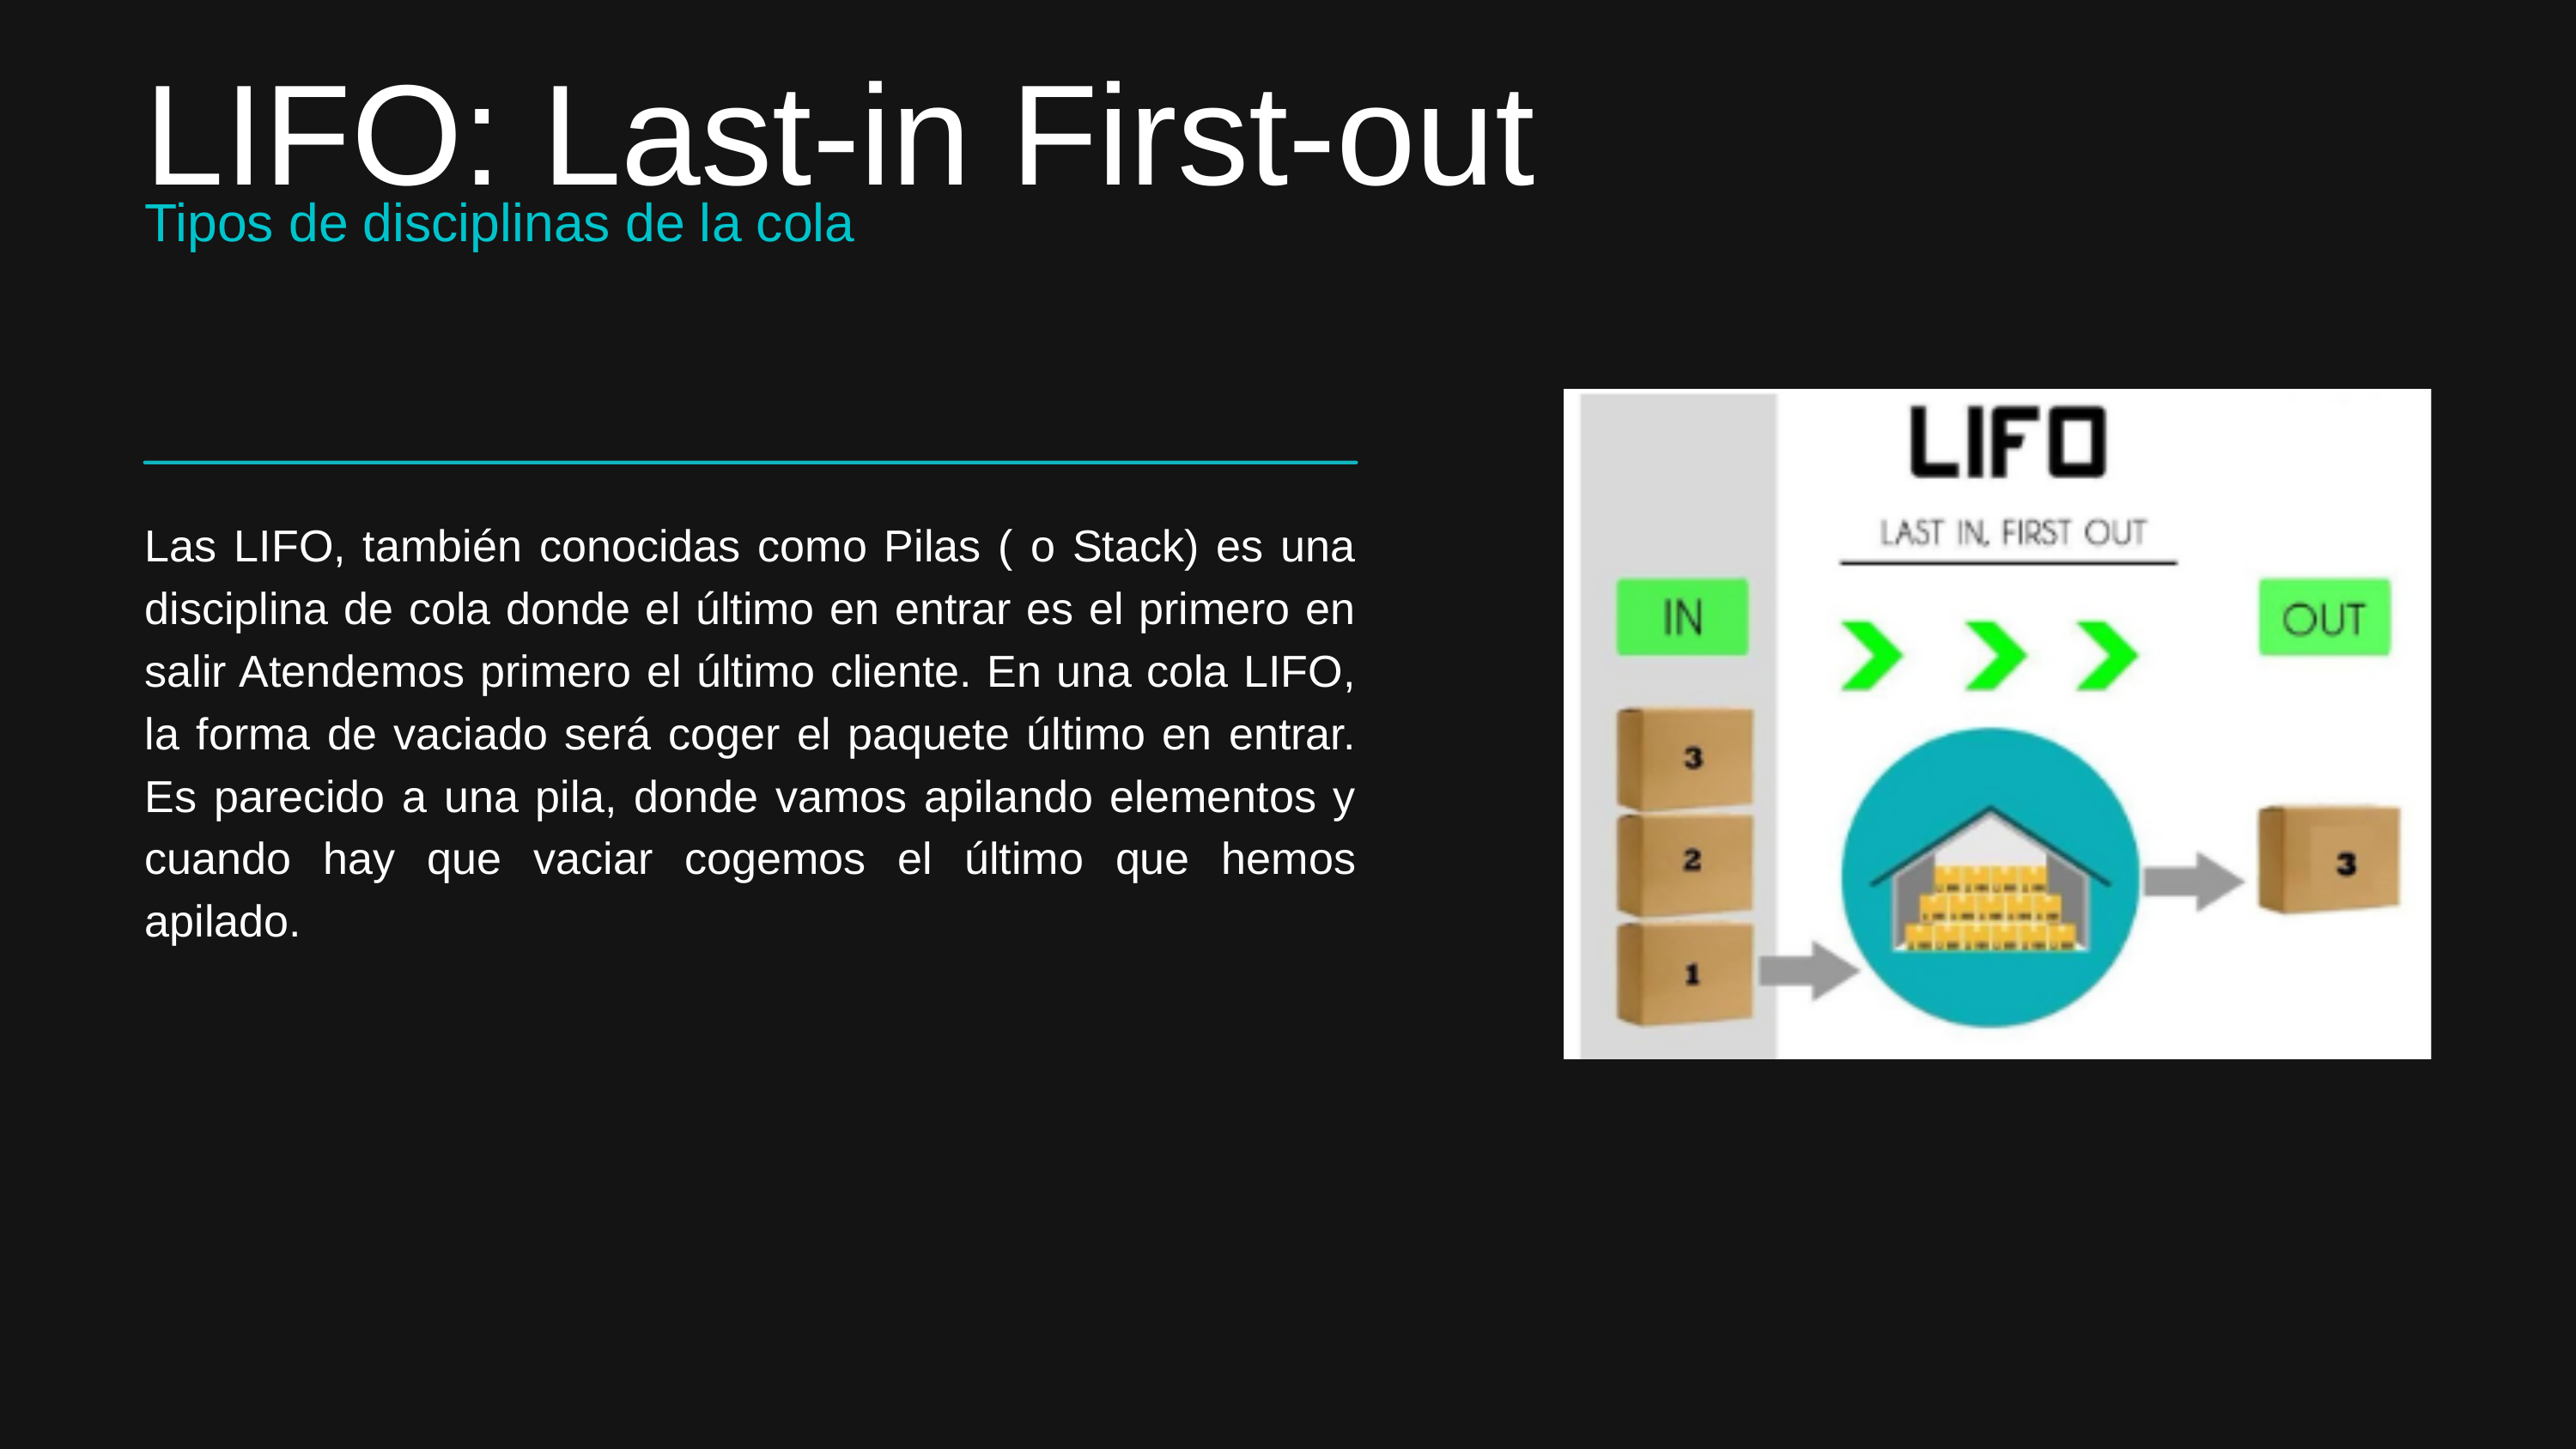

LIFO: Last-in First-out
Tipos de disciplinas de la cola

Las LIFO, también conocidas como Pilas ( o Stack) es una disciplina de cola donde el último en entrar es el primero en salir Atendemos primero el último cliente. En una cola LIFO, la forma de vaciado será coger el paquete último en entrar. Es parecido a una pila, donde vamos apilando elementos y cuando hay que vaciar cogemos el último que hemos apilado.